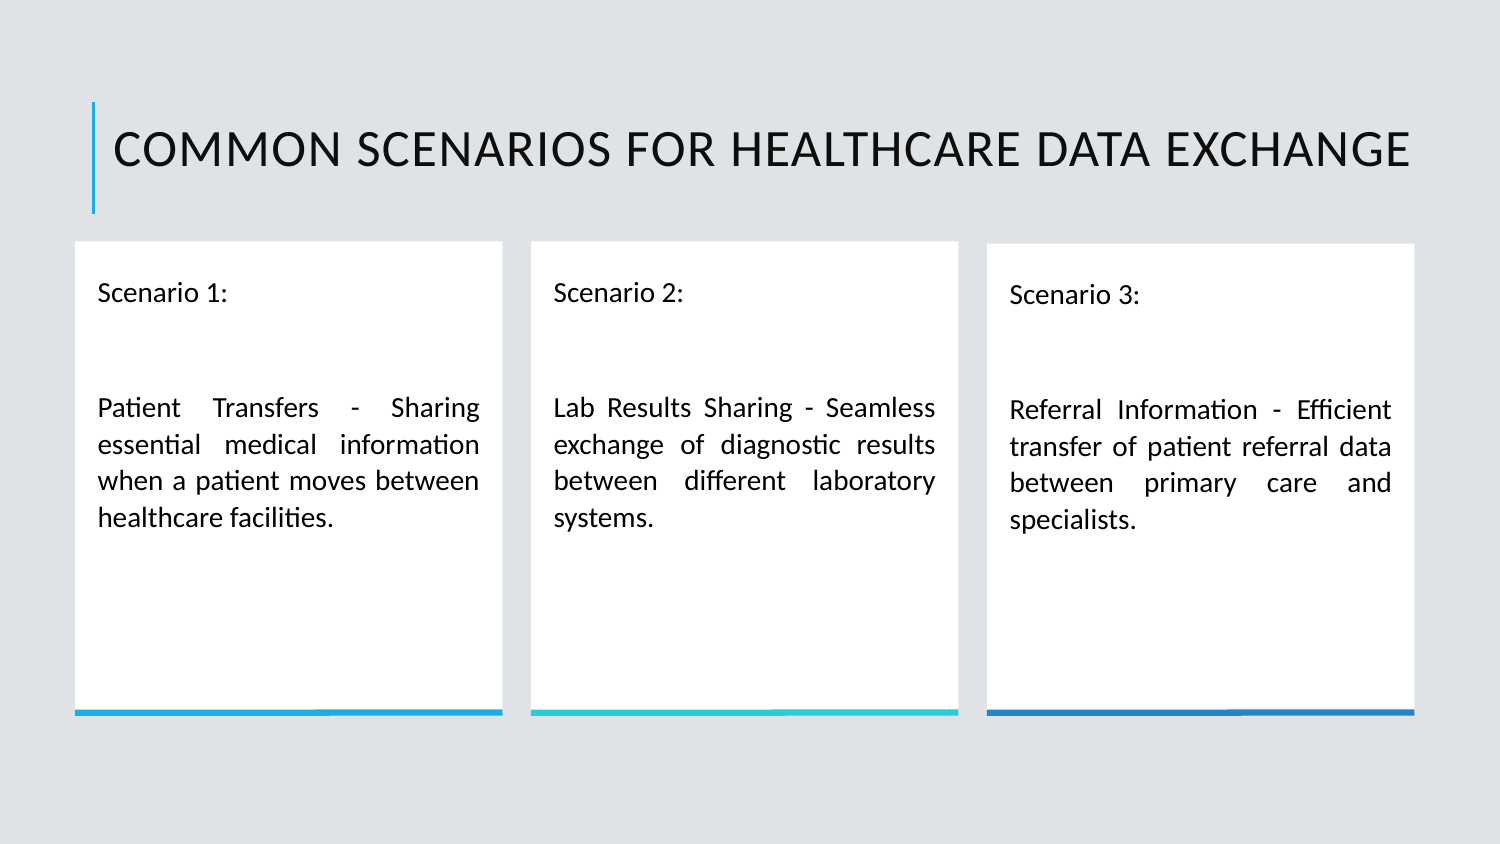

# Common Scenarios for healthcare Data Exchange
Scenario 1:

Patient Transfers - Sharing essential medical information when a patient moves between healthcare facilities.
Scenario 2:

Lab Results Sharing - Seamless exchange of diagnostic results between different laboratory systems.
Scenario 3:

Referral Information - Efficient transfer of patient referral data between primary care and specialists.